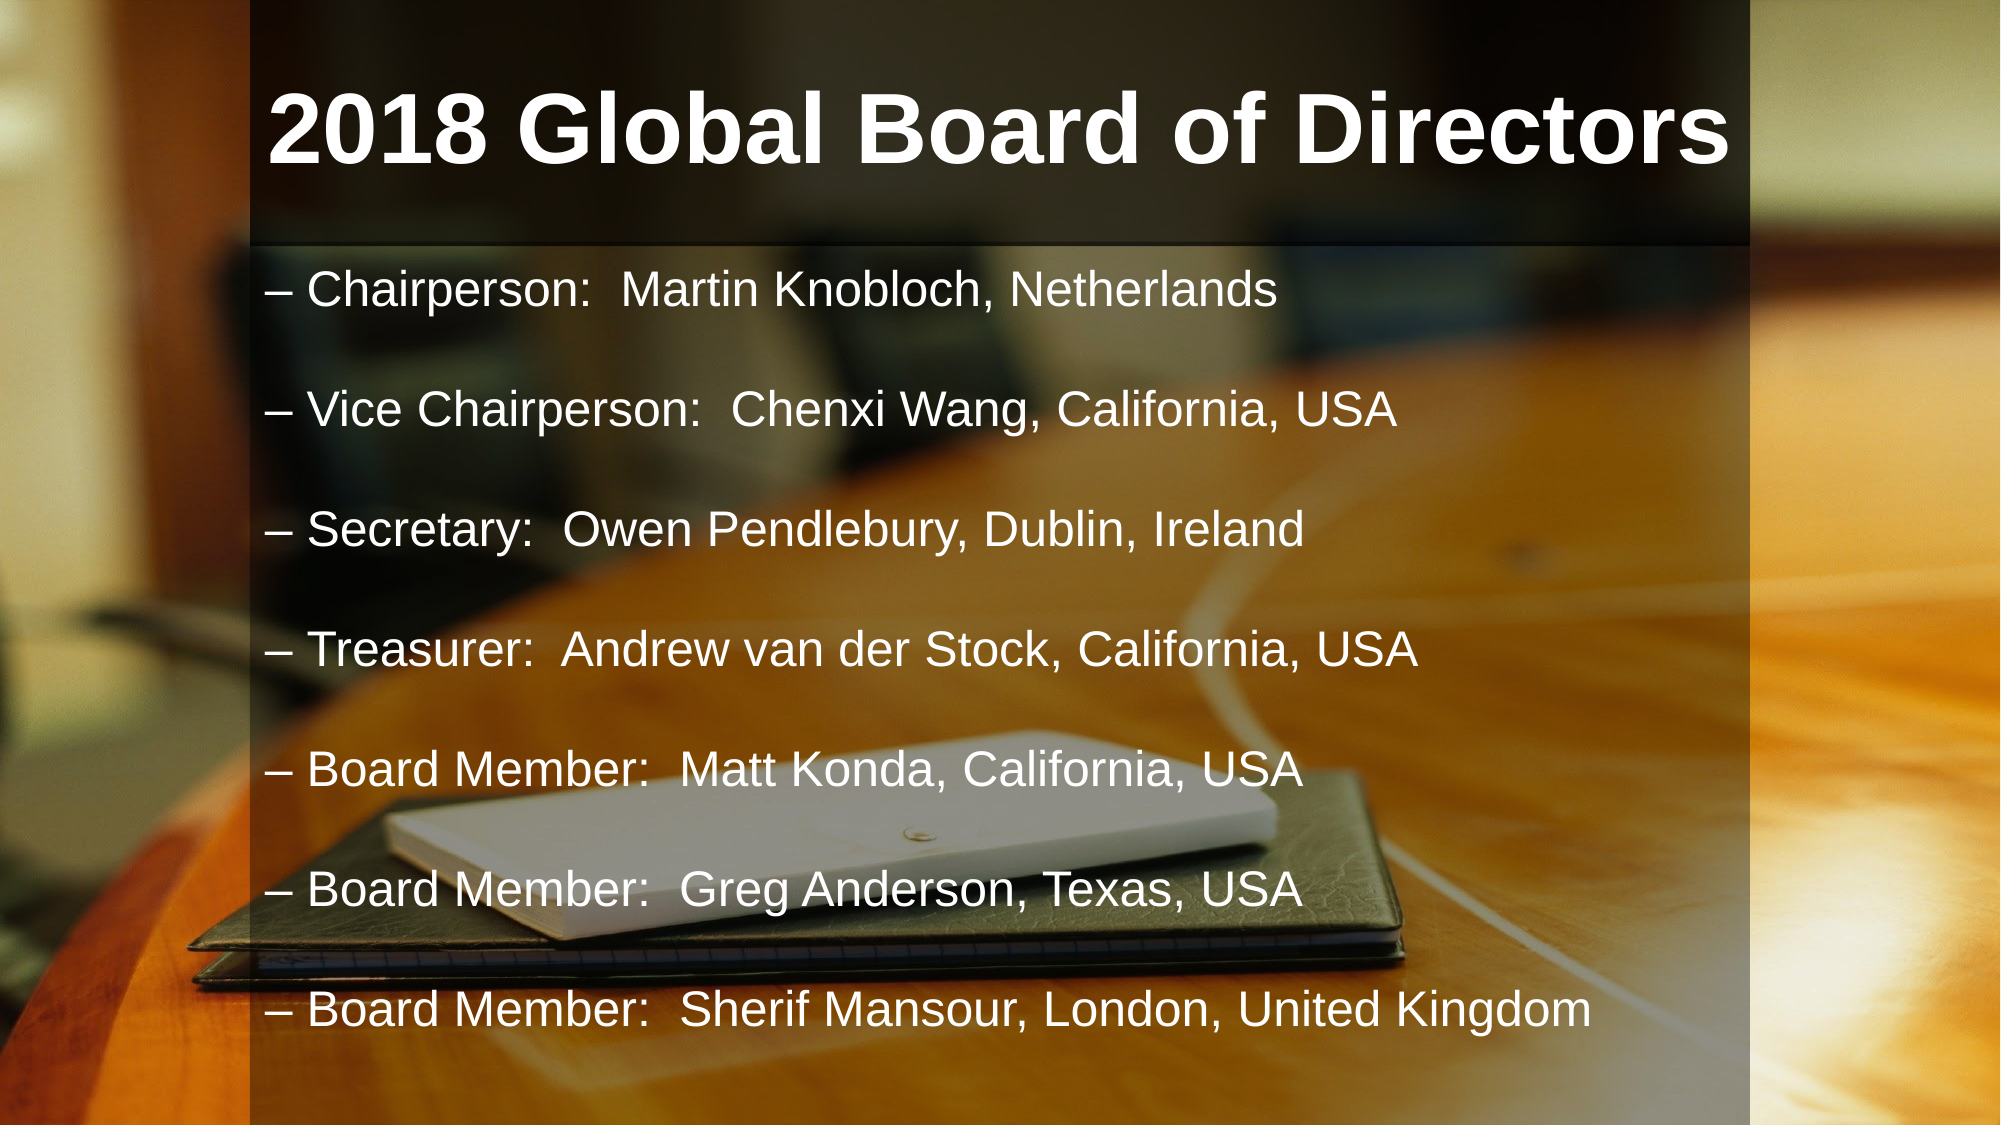

2018 Global Board of Directors
– Chairperson:  Martin Knobloch, Netherlands

– Vice Chairperson:  Chenxi Wang, California, USA

– Secretary:  Owen Pendlebury, Dublin, Ireland

– Treasurer:  Andrew van der Stock, California, USA

– Board Member:  Matt Konda, California, USA

– Board Member:  Greg Anderson, Texas, USA

– Board Member:  Sherif Mansour, London, United Kingdom